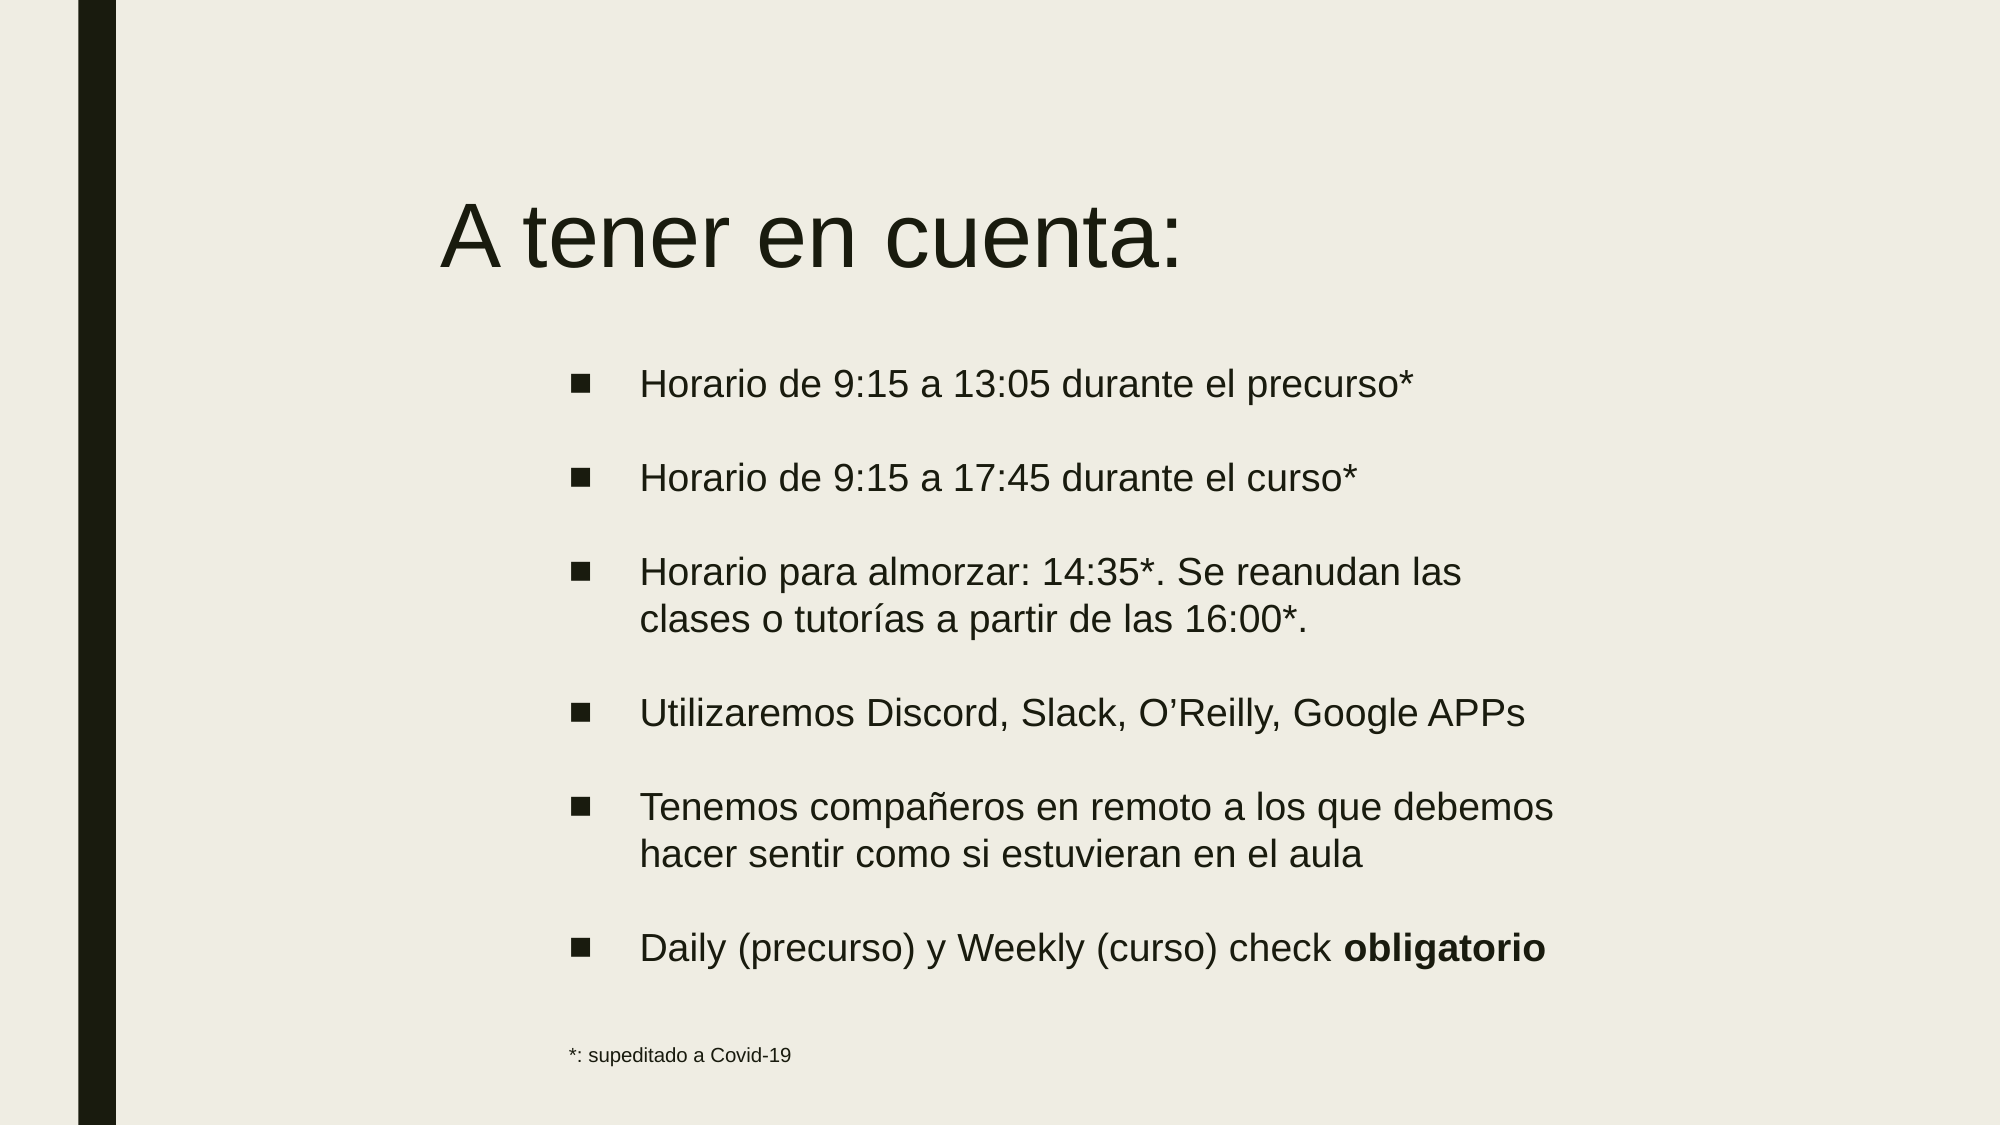

# A tener en cuenta:

Horario de 9:15 a 13:05 durante el precurso*

Horario de 9:15 a 17:45 durante el curso*

Horario para almorzar: 14:35*. Se reanudan las clases o tutorías a partir de las 16:00*.

Utilizaremos Discord, Slack, O’Reilly, Google APPs

Tenemos compañeros en remoto a los que debemos hacer sentir como si estuvieran en el aula

Daily (precurso) y Weekly (curso) check obligatorio

*: supeditado a Covid-19